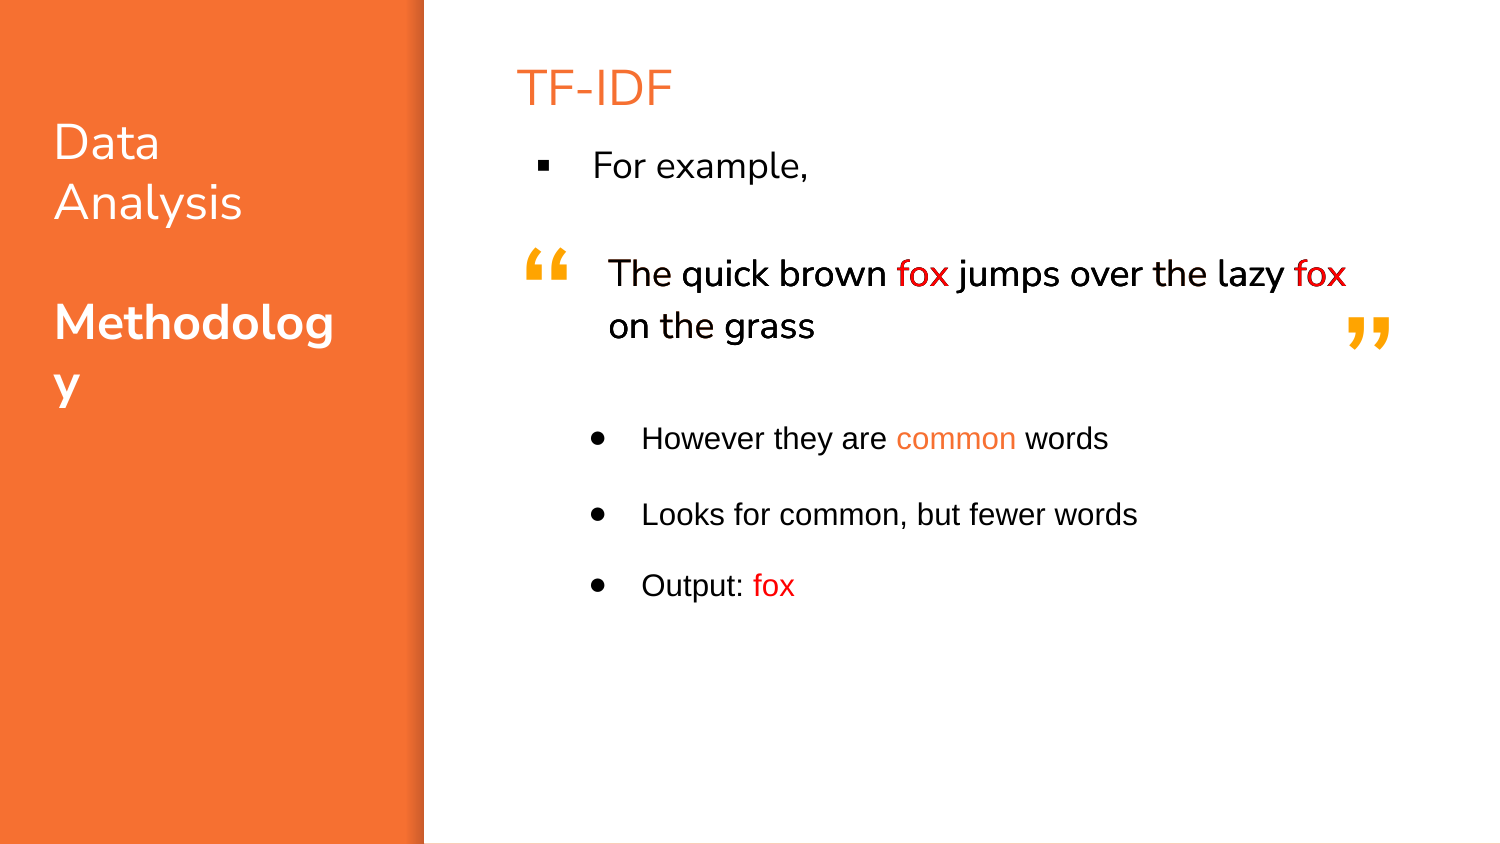

TF-IDF
# Data Analysis

Methodology
For example,

“
The quick brown fox jumps over the lazy fox on the grass
The quick brown fox jumps over the lazy fox on the grass
The quick brown fox jumps over the lazy fox on the grass
”
However they are common words
Looks for common, but fewer words
Output: fox